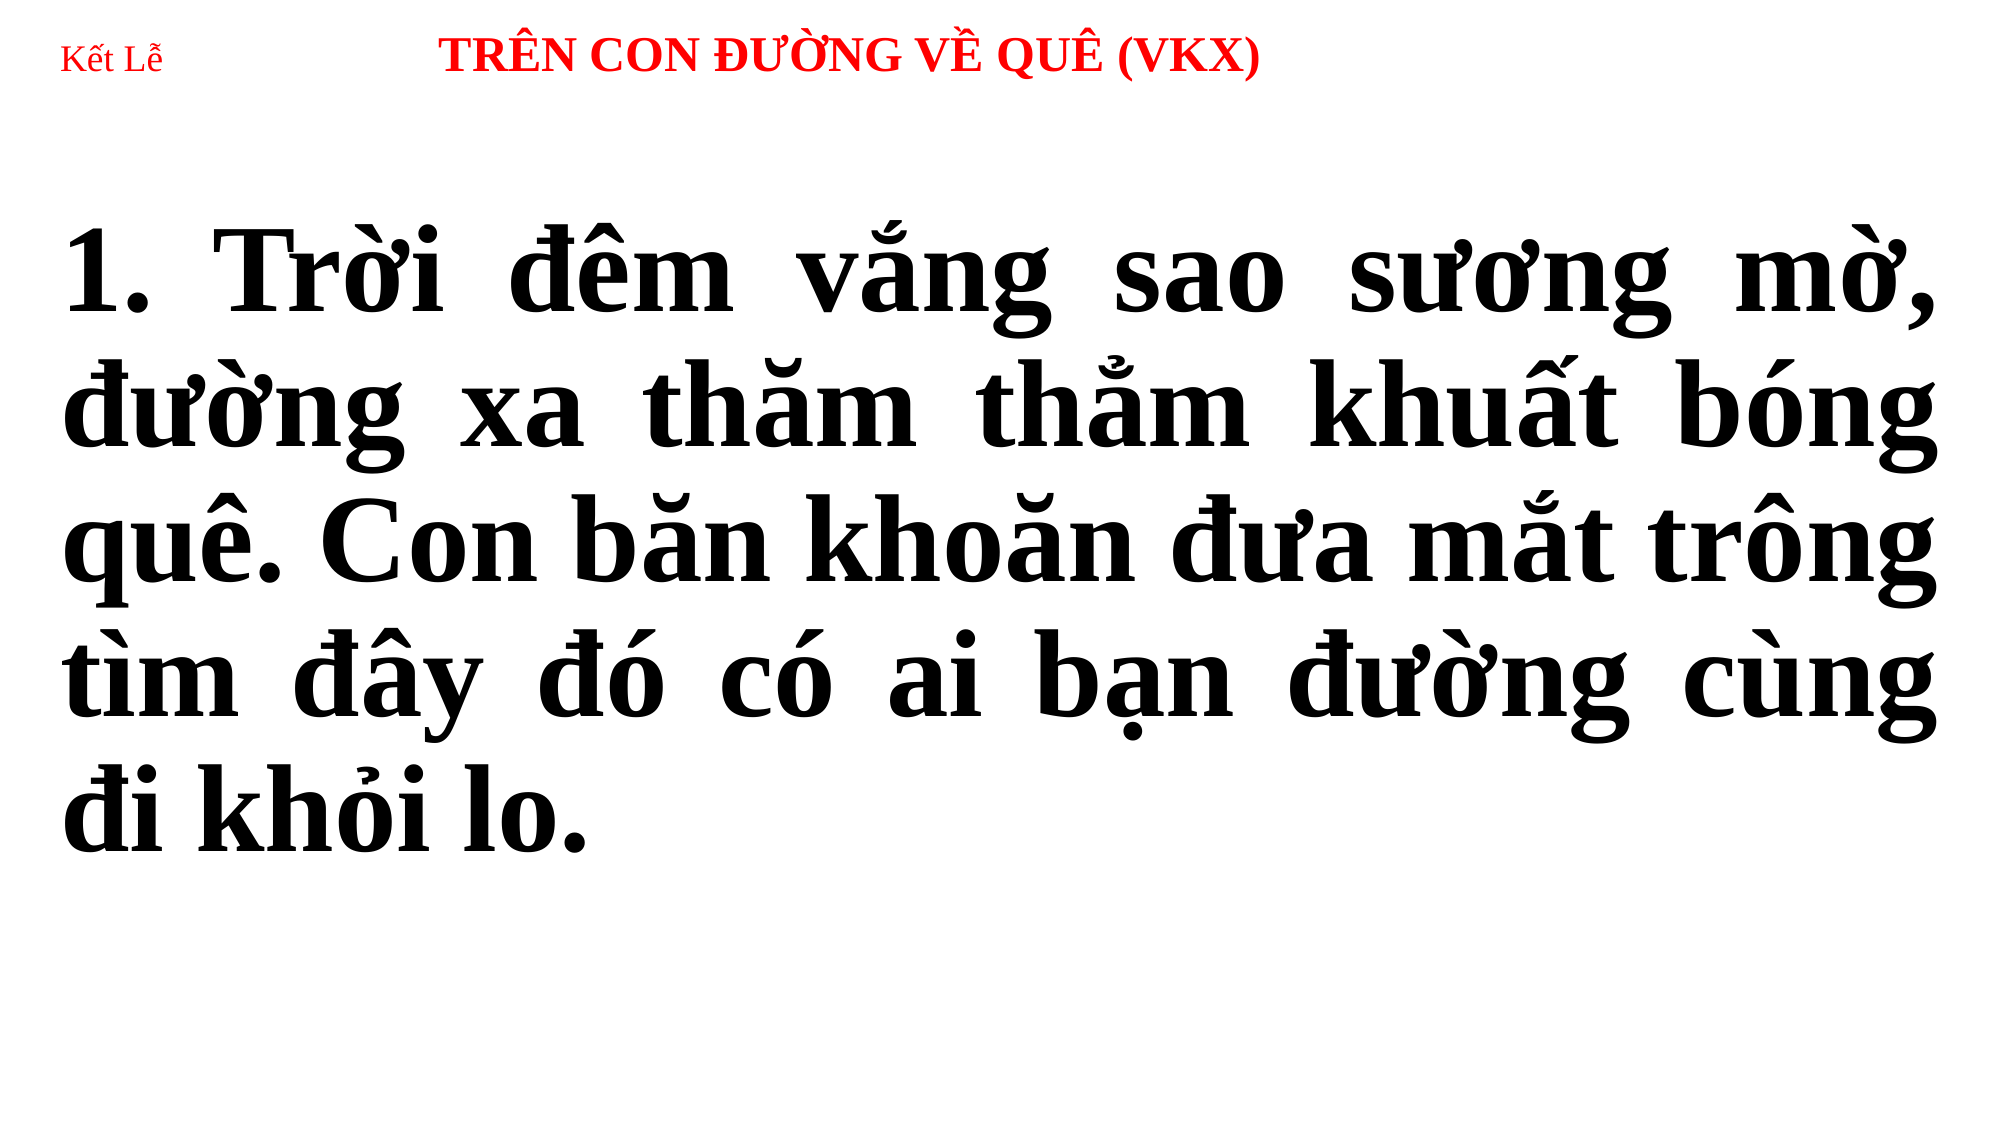

# Kết Lễ                             TRÊN CON ĐƯỜNG VỀ QUÊ (VKX)
1. Trời đêm vắng sao sương mờ, đường xa thăm thẳm khuất bóng quê. Con băn khoăn đưa mắt trông tìm đây đó có ai bạn đường cùng đi khỏi lo.